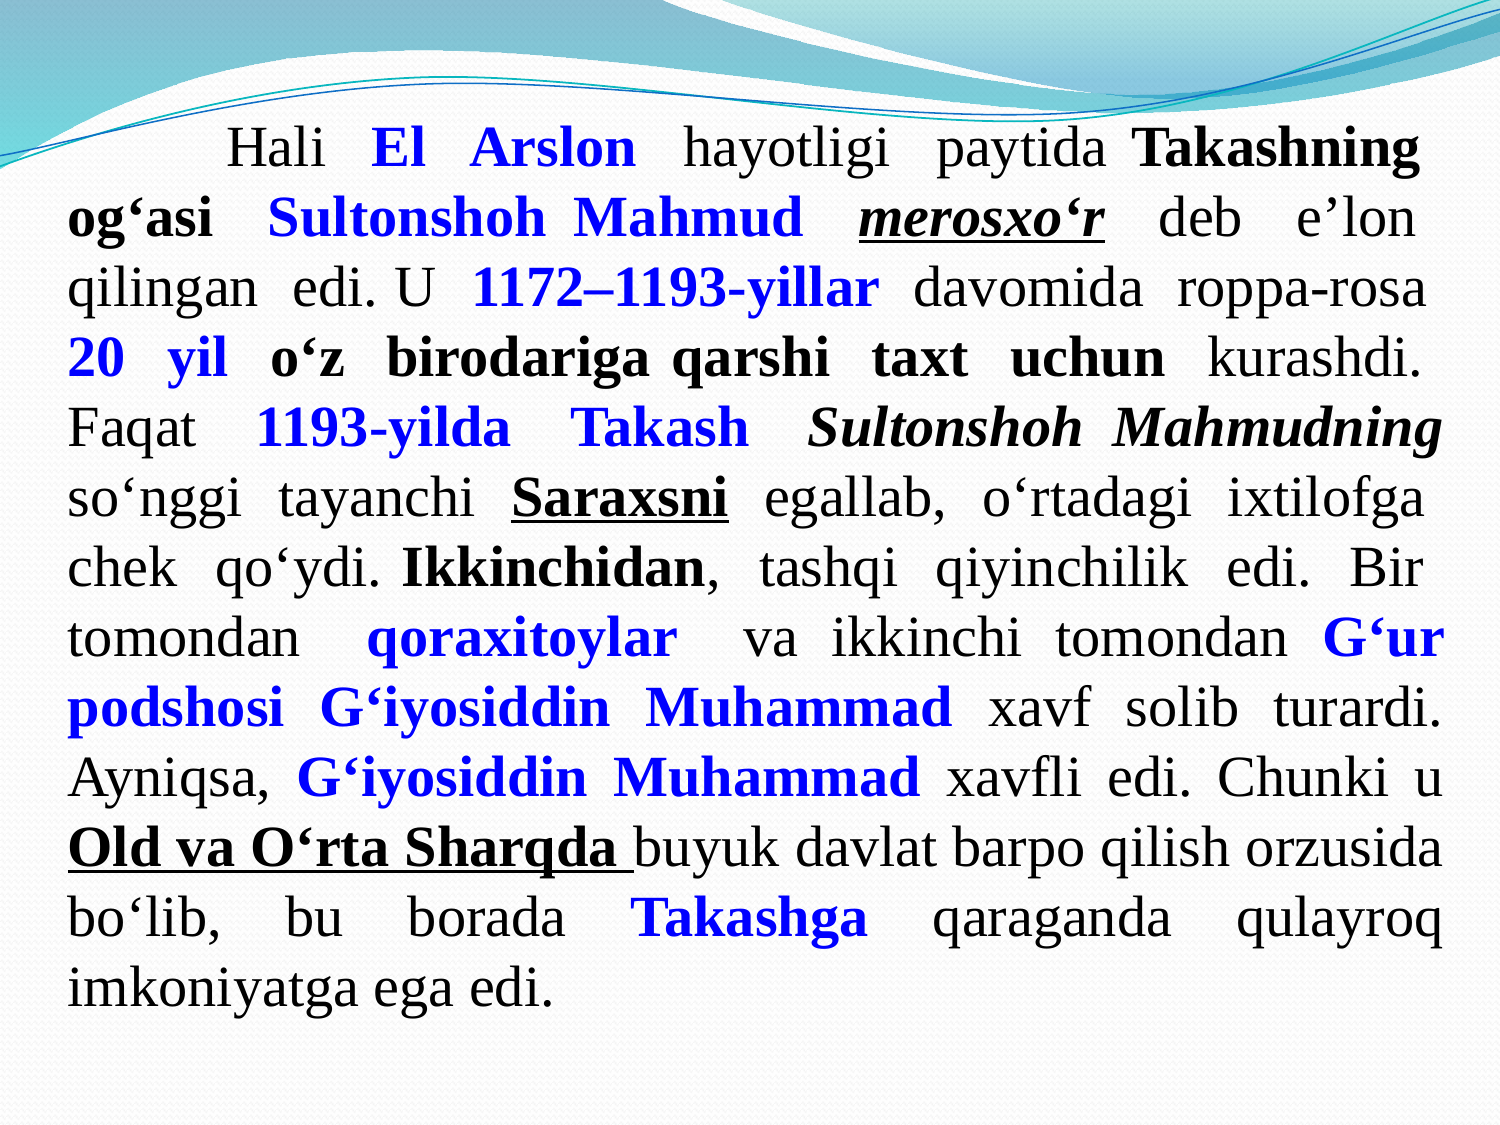

Hali  El  Arslon  hayotligi  paytida Takashning  og‘asi  Sultonshoh Mahmud  merosxo‘r  dеb  e’lon  qilingan  edi. U  1172–1193-yillar  davomida  roppa-rosa  20  yil  o‘z  birodariga qarshi  taxt  uchun  kurashdi.  Faqat  1193-yilda  Takash  Sultonshoh Mahmudning so‘nggi  tayanchi  Saraxsni  egallab,  o‘rtadagi  ixtilofga  chеk  qo‘ydi. Ikkinchidan,  tashqi  qiyinchilik  edi.  Bir  tomondan  qoraxitoylar  va ikkinchi tomondan G‘ur podshosi G‘iyosiddin Muhammad xavf solib turardi. Ayniqsa, G‘iyosiddin Muhammad xavfli edi. Chunki u Old va O‘rta Sharqda buyuk davlat barpo qilish orzusida bo‘lib, bu borada Takashga qaraganda qulayroq imkoniyatga ega edi.